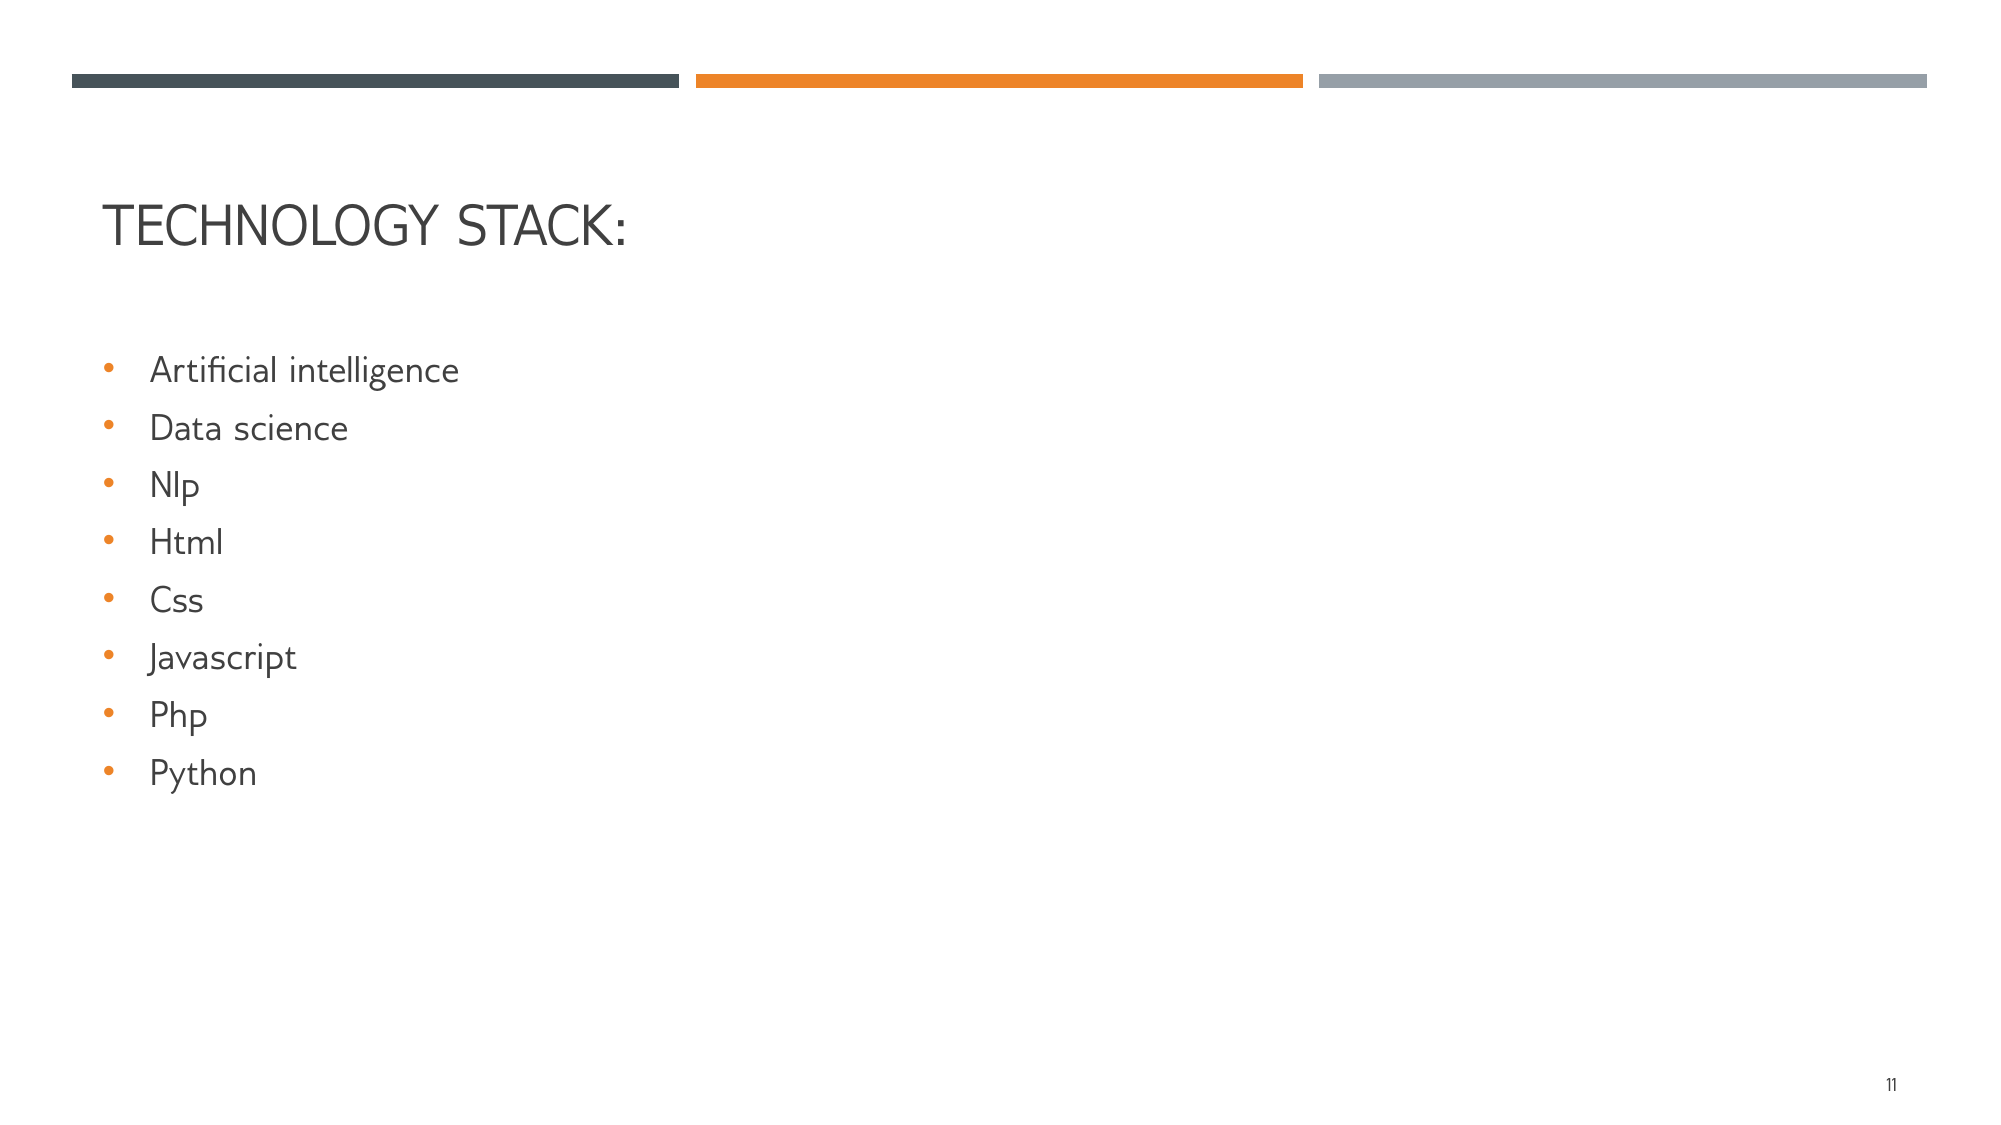

# Technology Stack:
Artificial intelligence
Data science
Nlp
Html
Css
Javascript
Php
Python
11